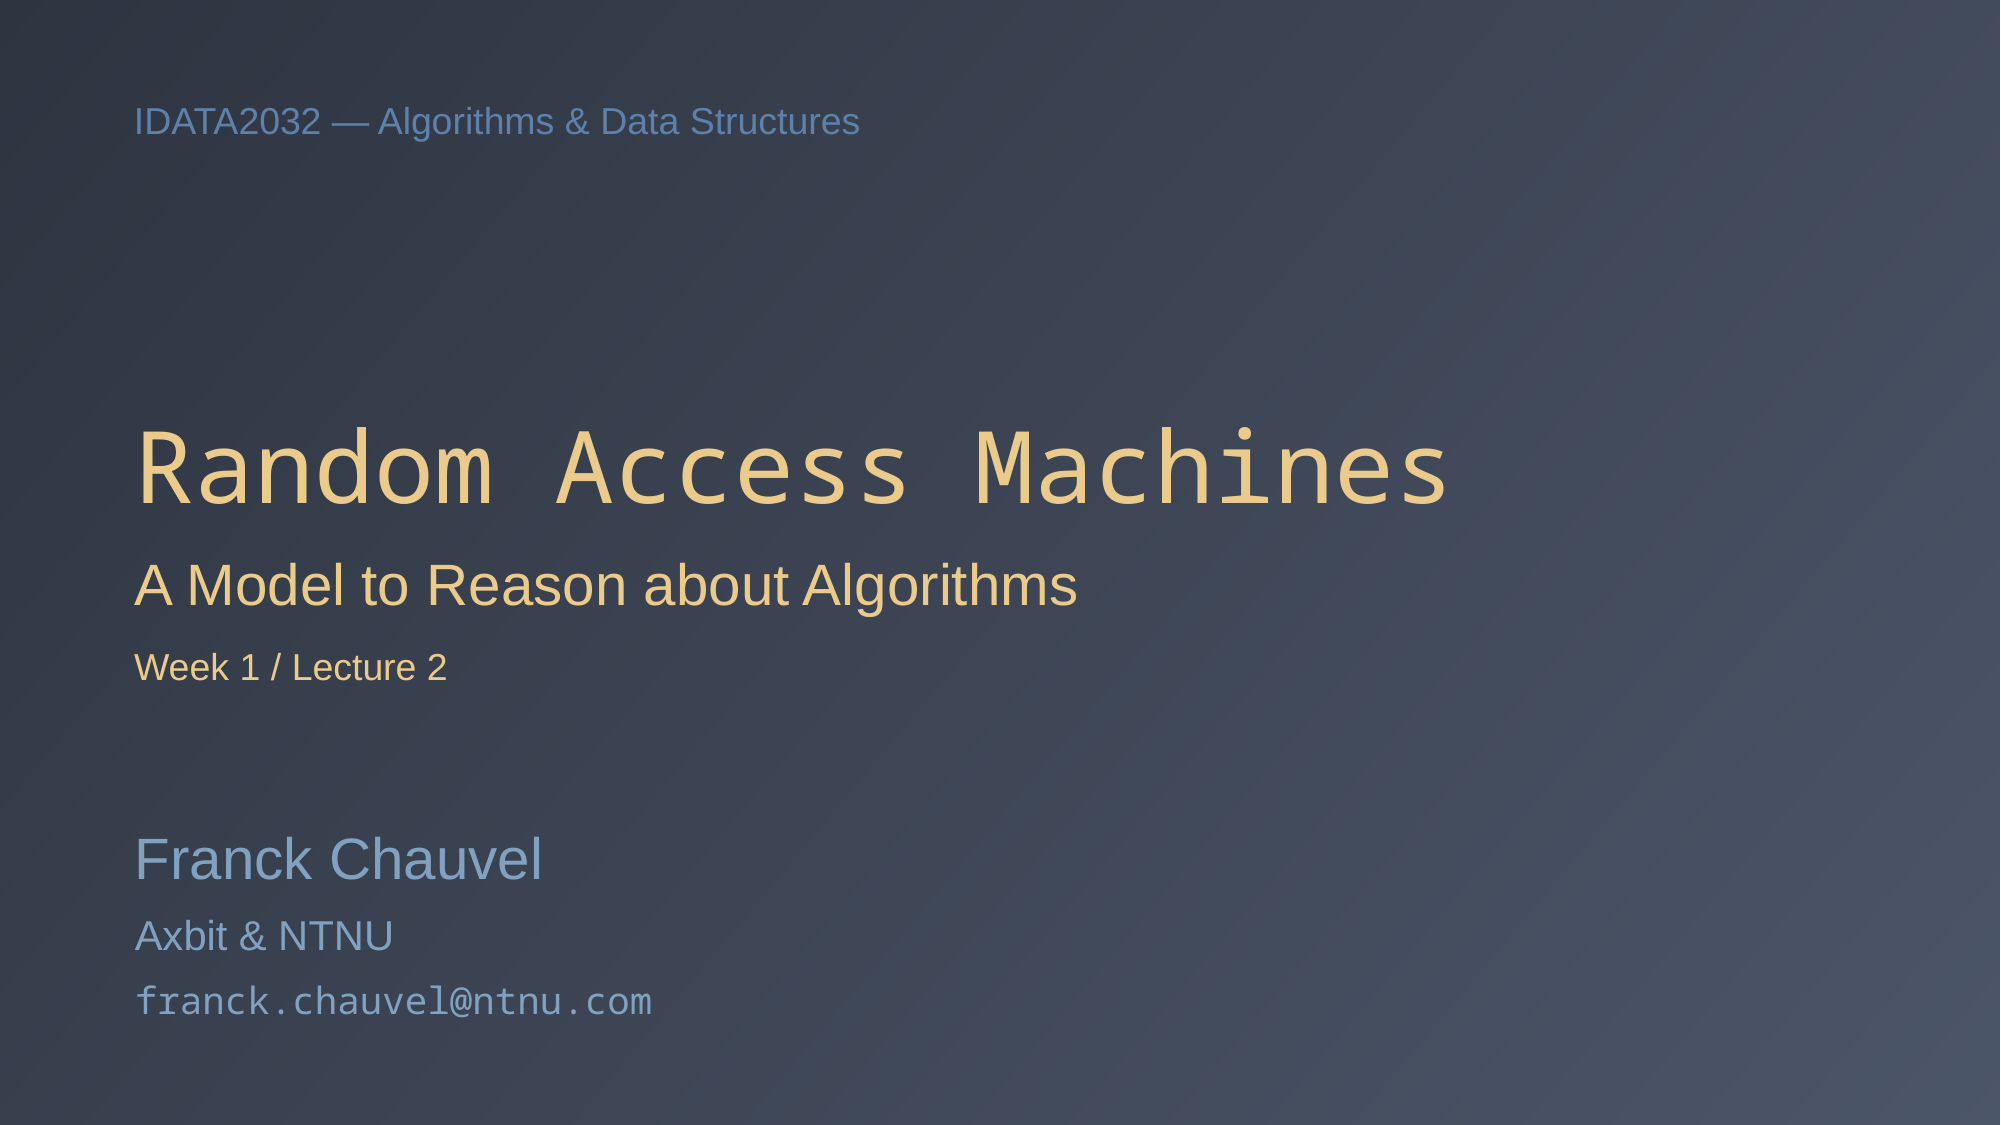

# Random Access Machines
A Model to Reason about Algorithms
Week 1 / Lecture 2
Franck Chauvel
Axbit & NTNU
franck.chauvel@ntnu.com